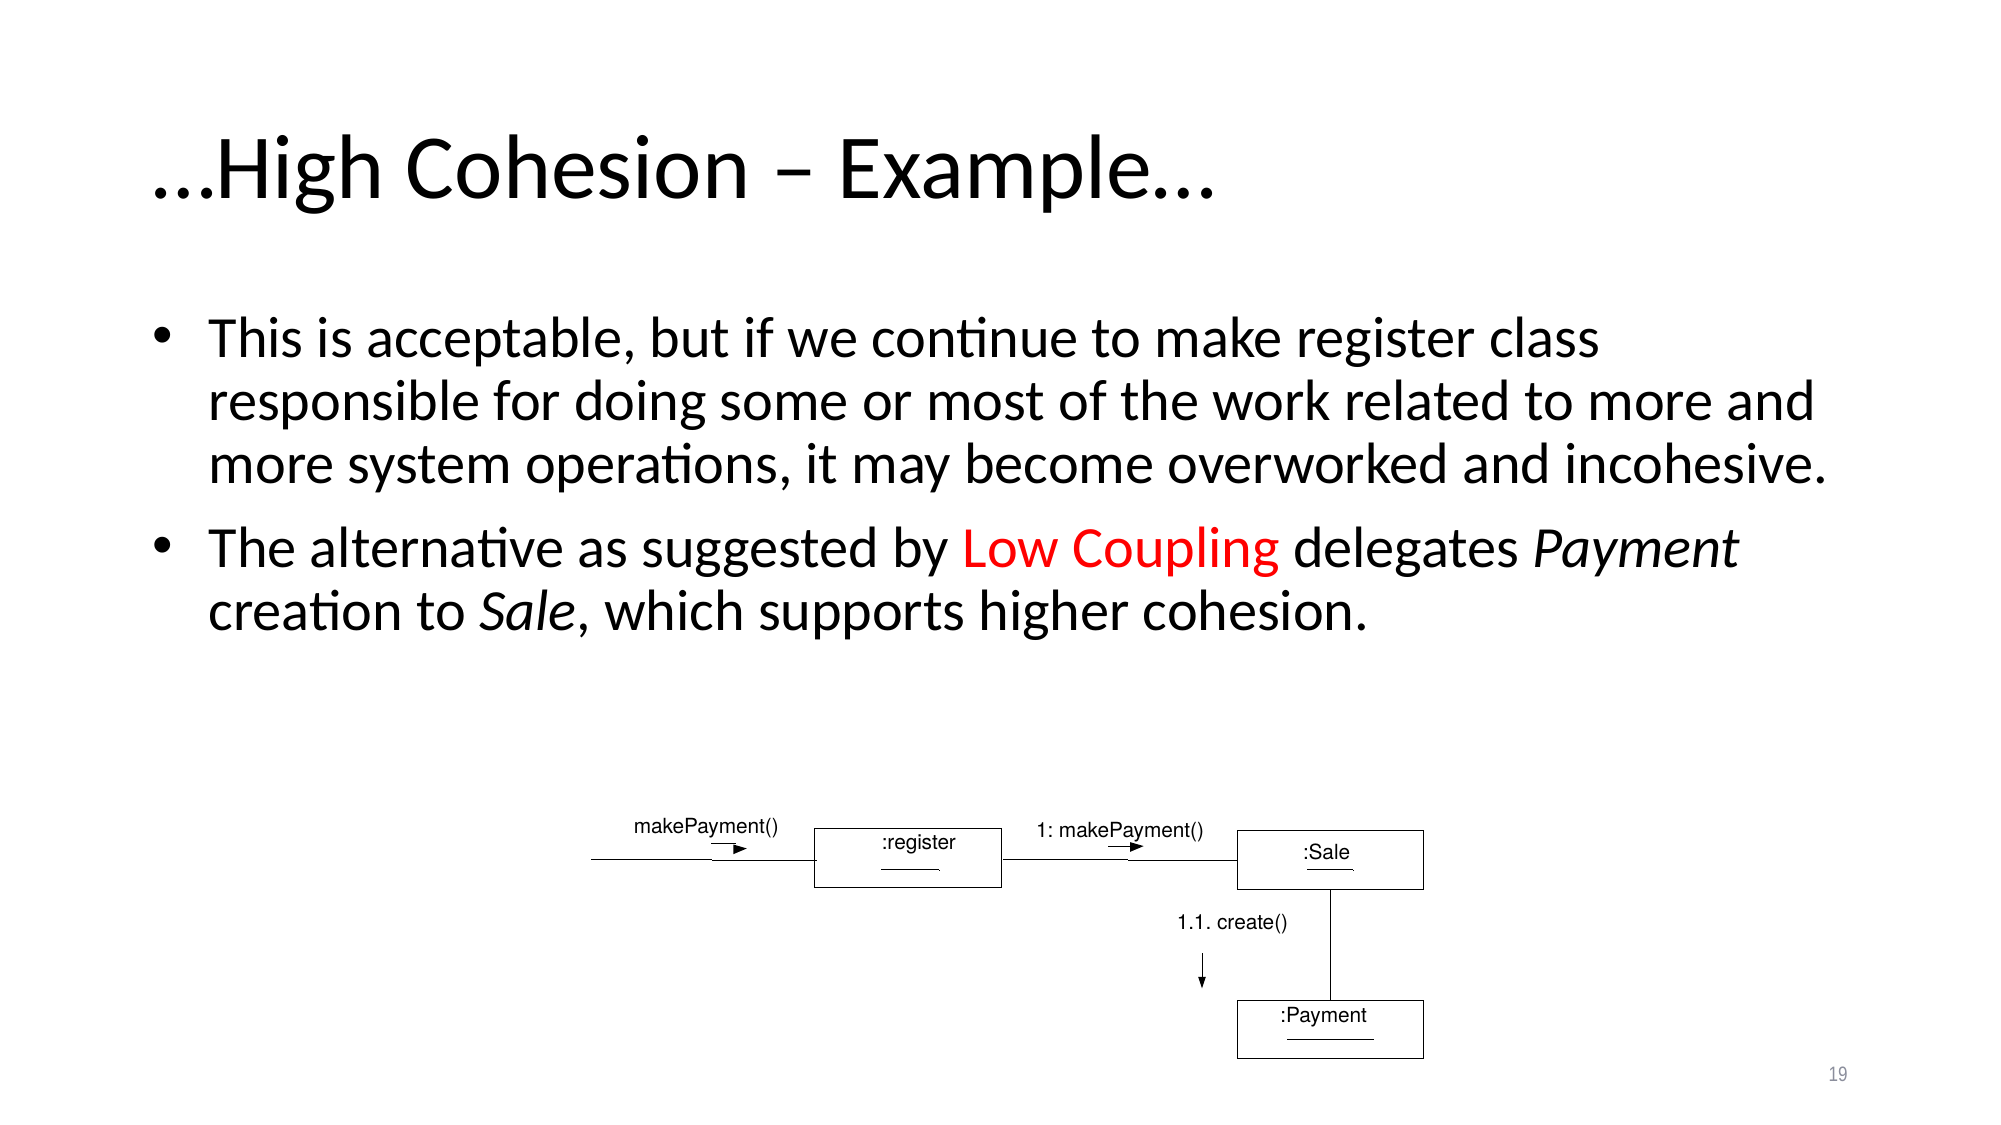

# …High Cohesion – Example…
This is acceptable, but if we continue to make register class responsible for doing some or most of the work related to more and more system operations, it may become overworked and incohesive.
The alternative as suggested by Low Coupling delegates Payment creation to Sale, which supports higher cohesion.

makePayment()
1: makePayment()
:register

:Sale

1.1. create()

:Payment

19